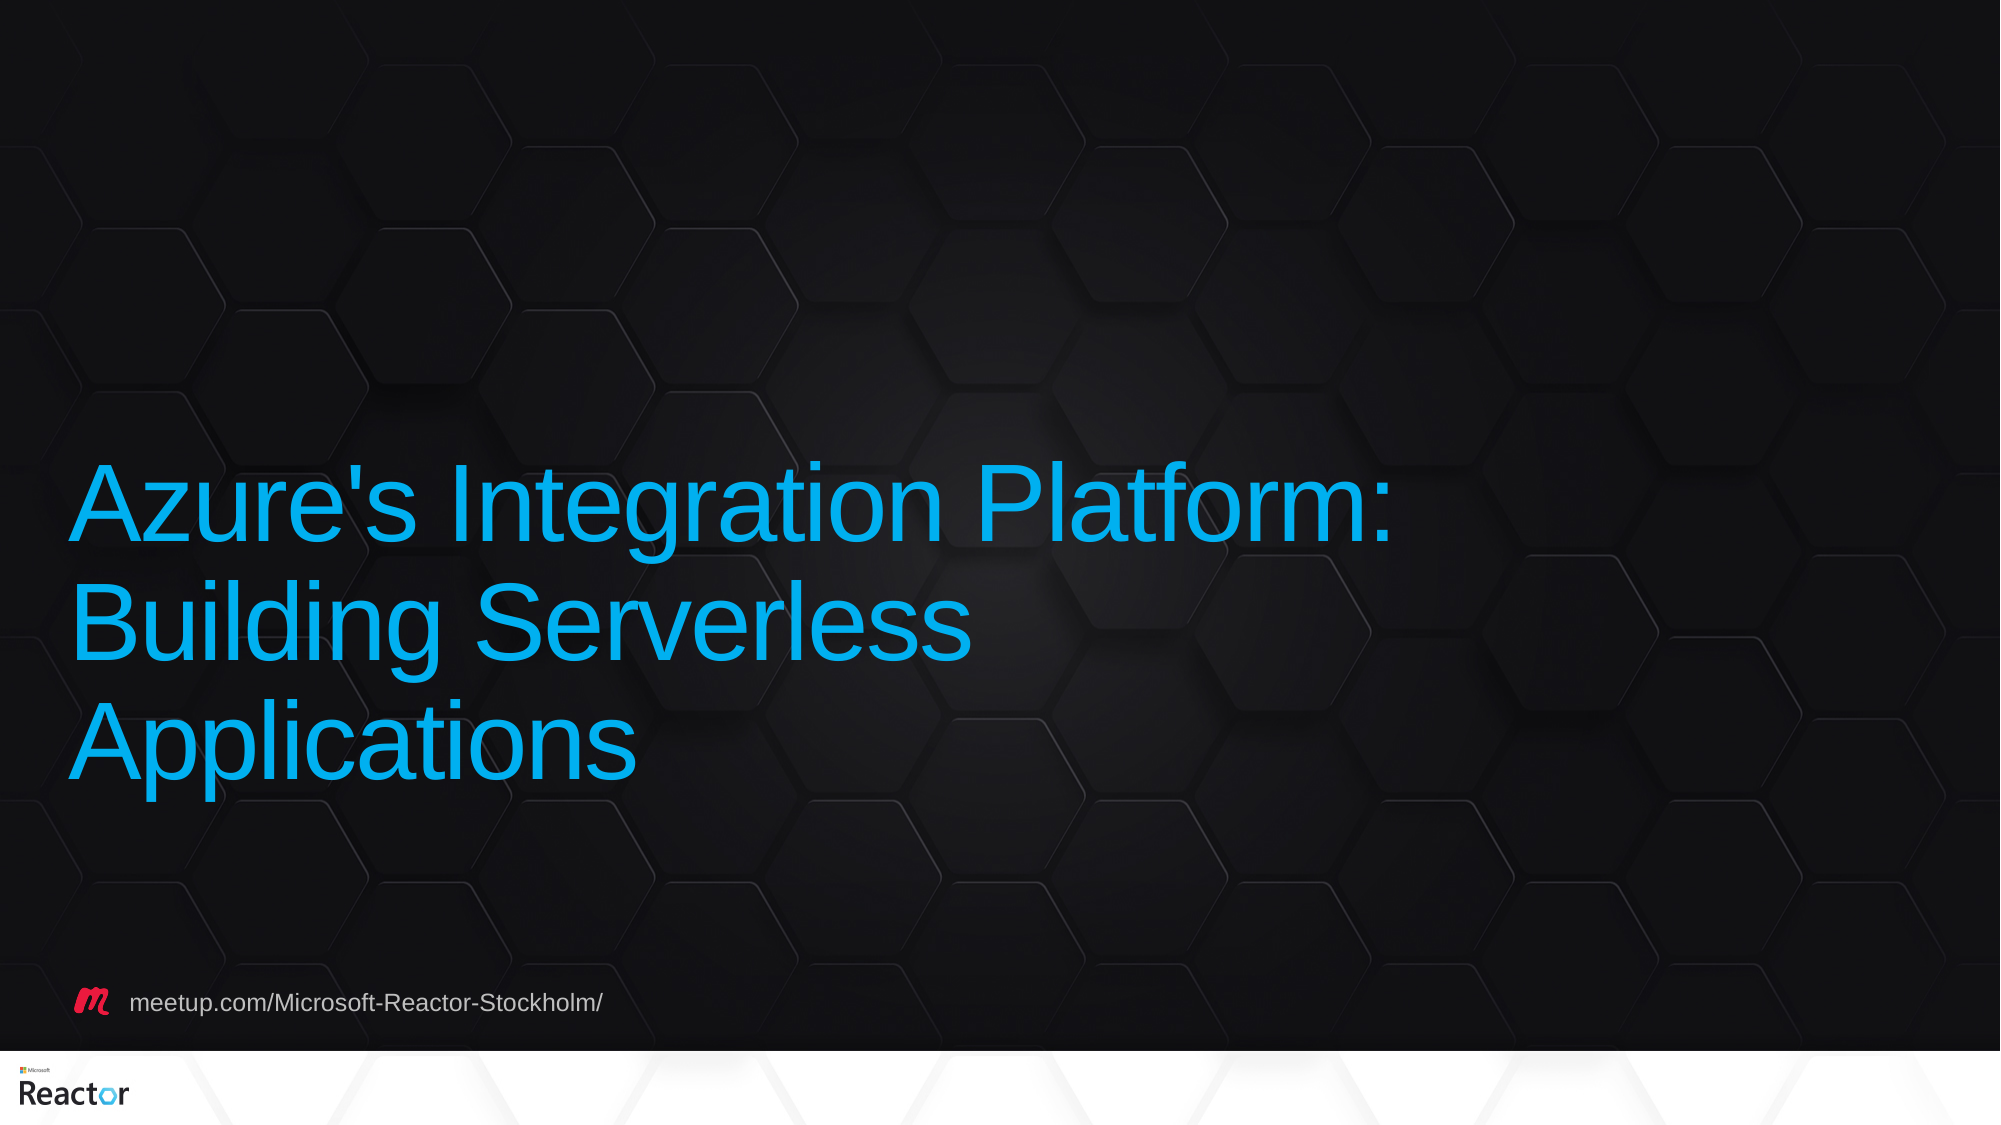

# Azure's Integration Platform: Building Serverless Applications